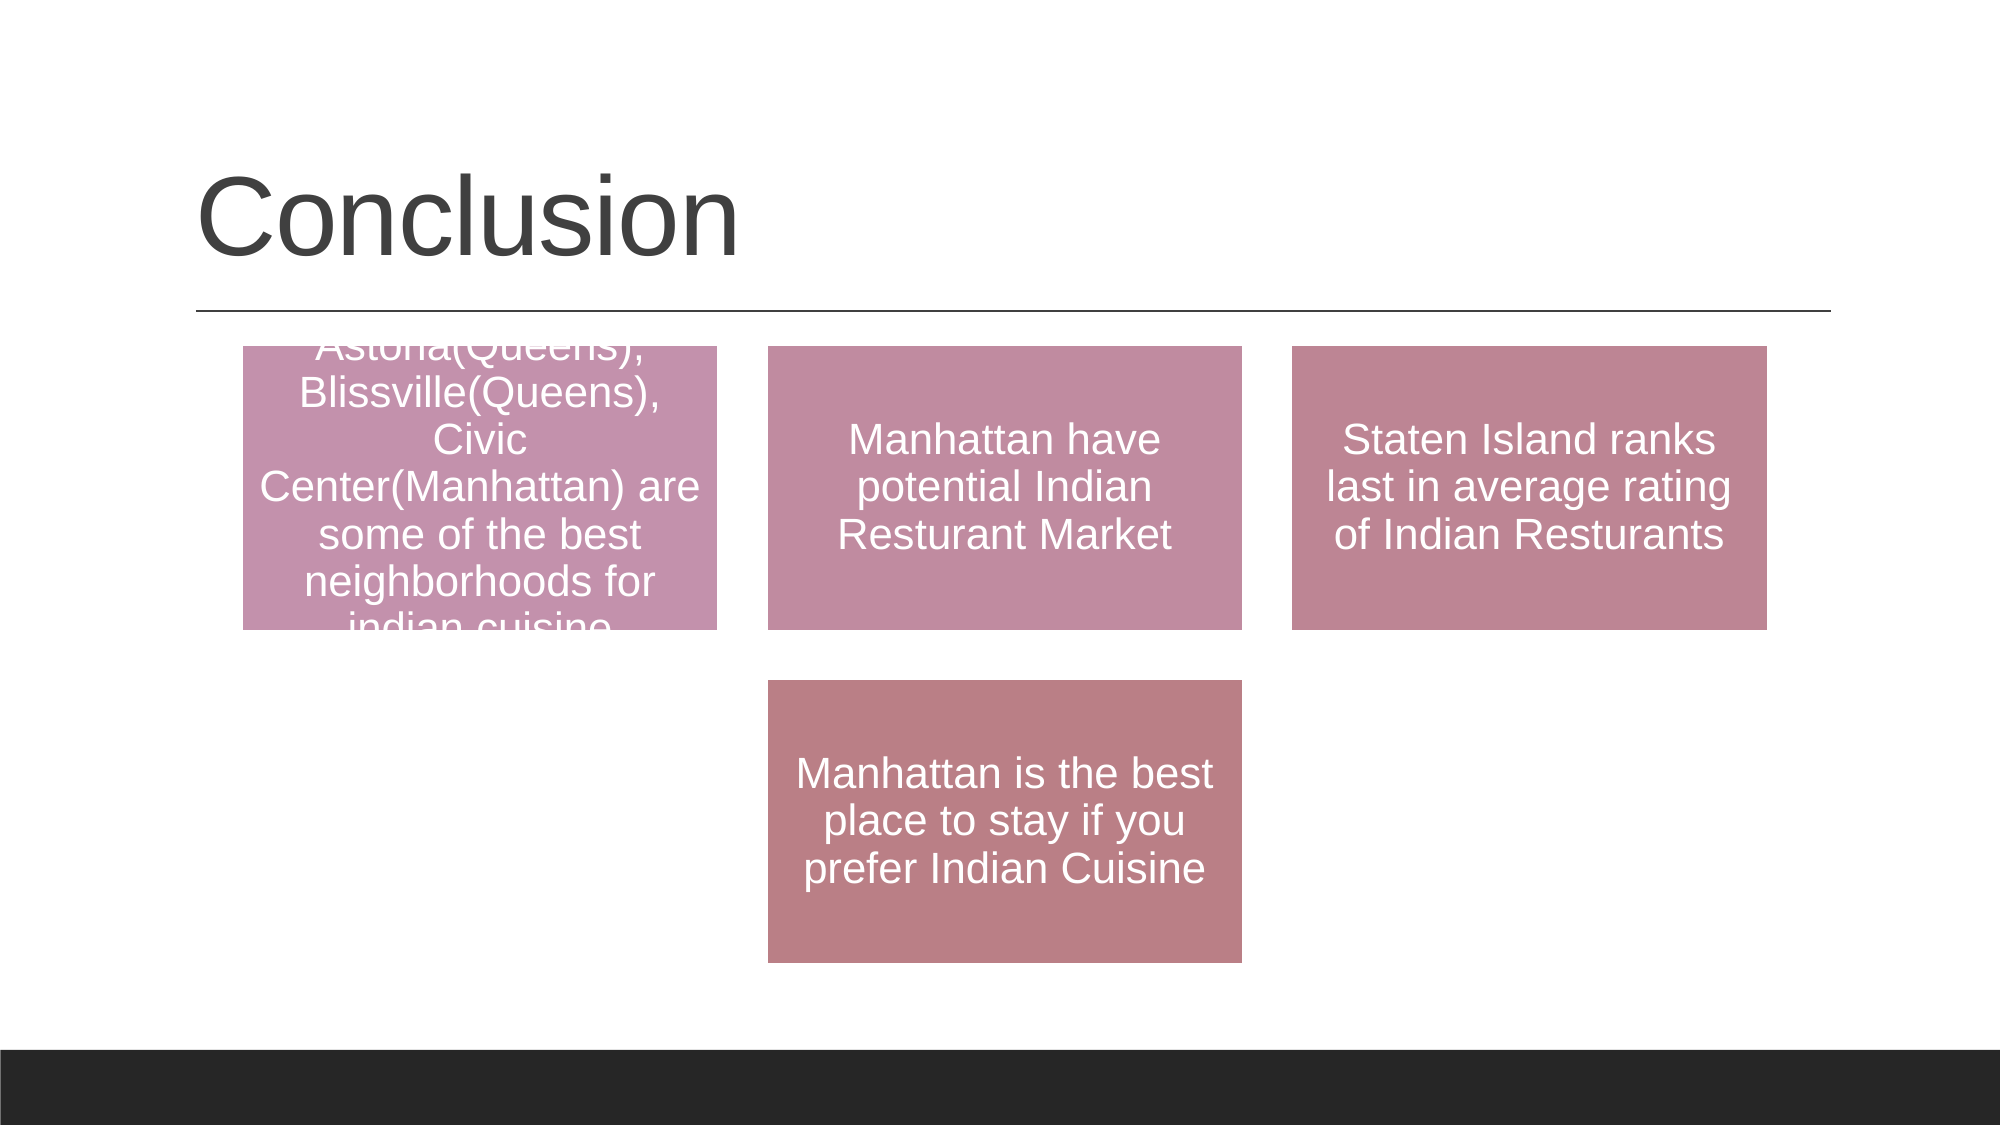

# Conclusion
Astoria(Queens), Blissville(Queens), Civic Center(Manhattan) are some of the best neighborhoods for indian cuisine
Manhattan have potential Indian Resturant Market
Staten Island ranks last in average rating of Indian Resturants
Manhattan is the best place to stay if you prefer Indian Cuisine